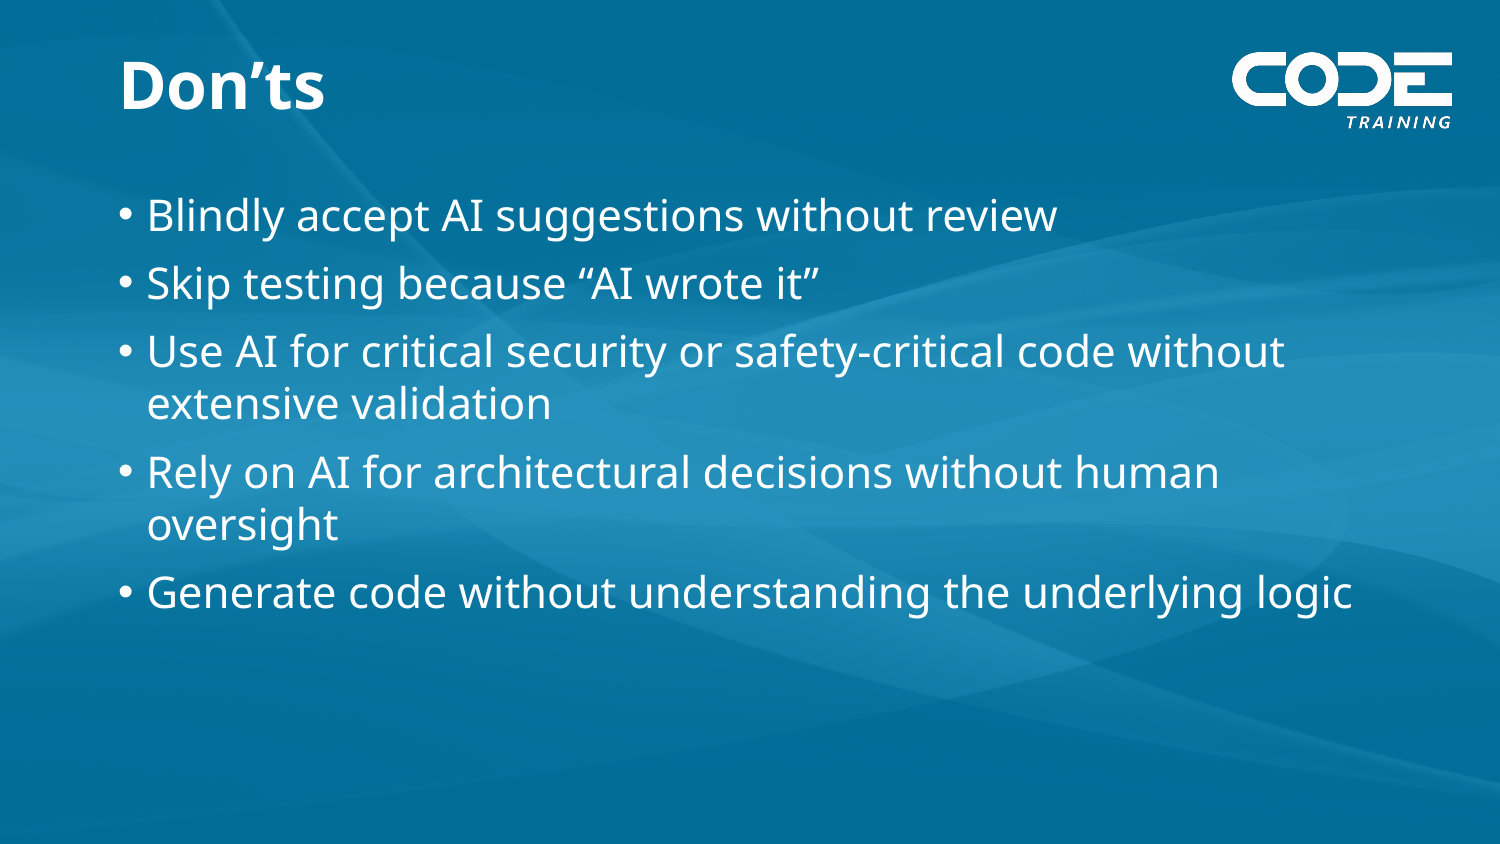

# Don’ts
Blindly accept AI suggestions without review
Skip testing because “AI wrote it”
Use AI for critical security or safety-critical code without extensive validation
Rely on AI for architectural decisions without human oversight
Generate code without understanding the underlying logic